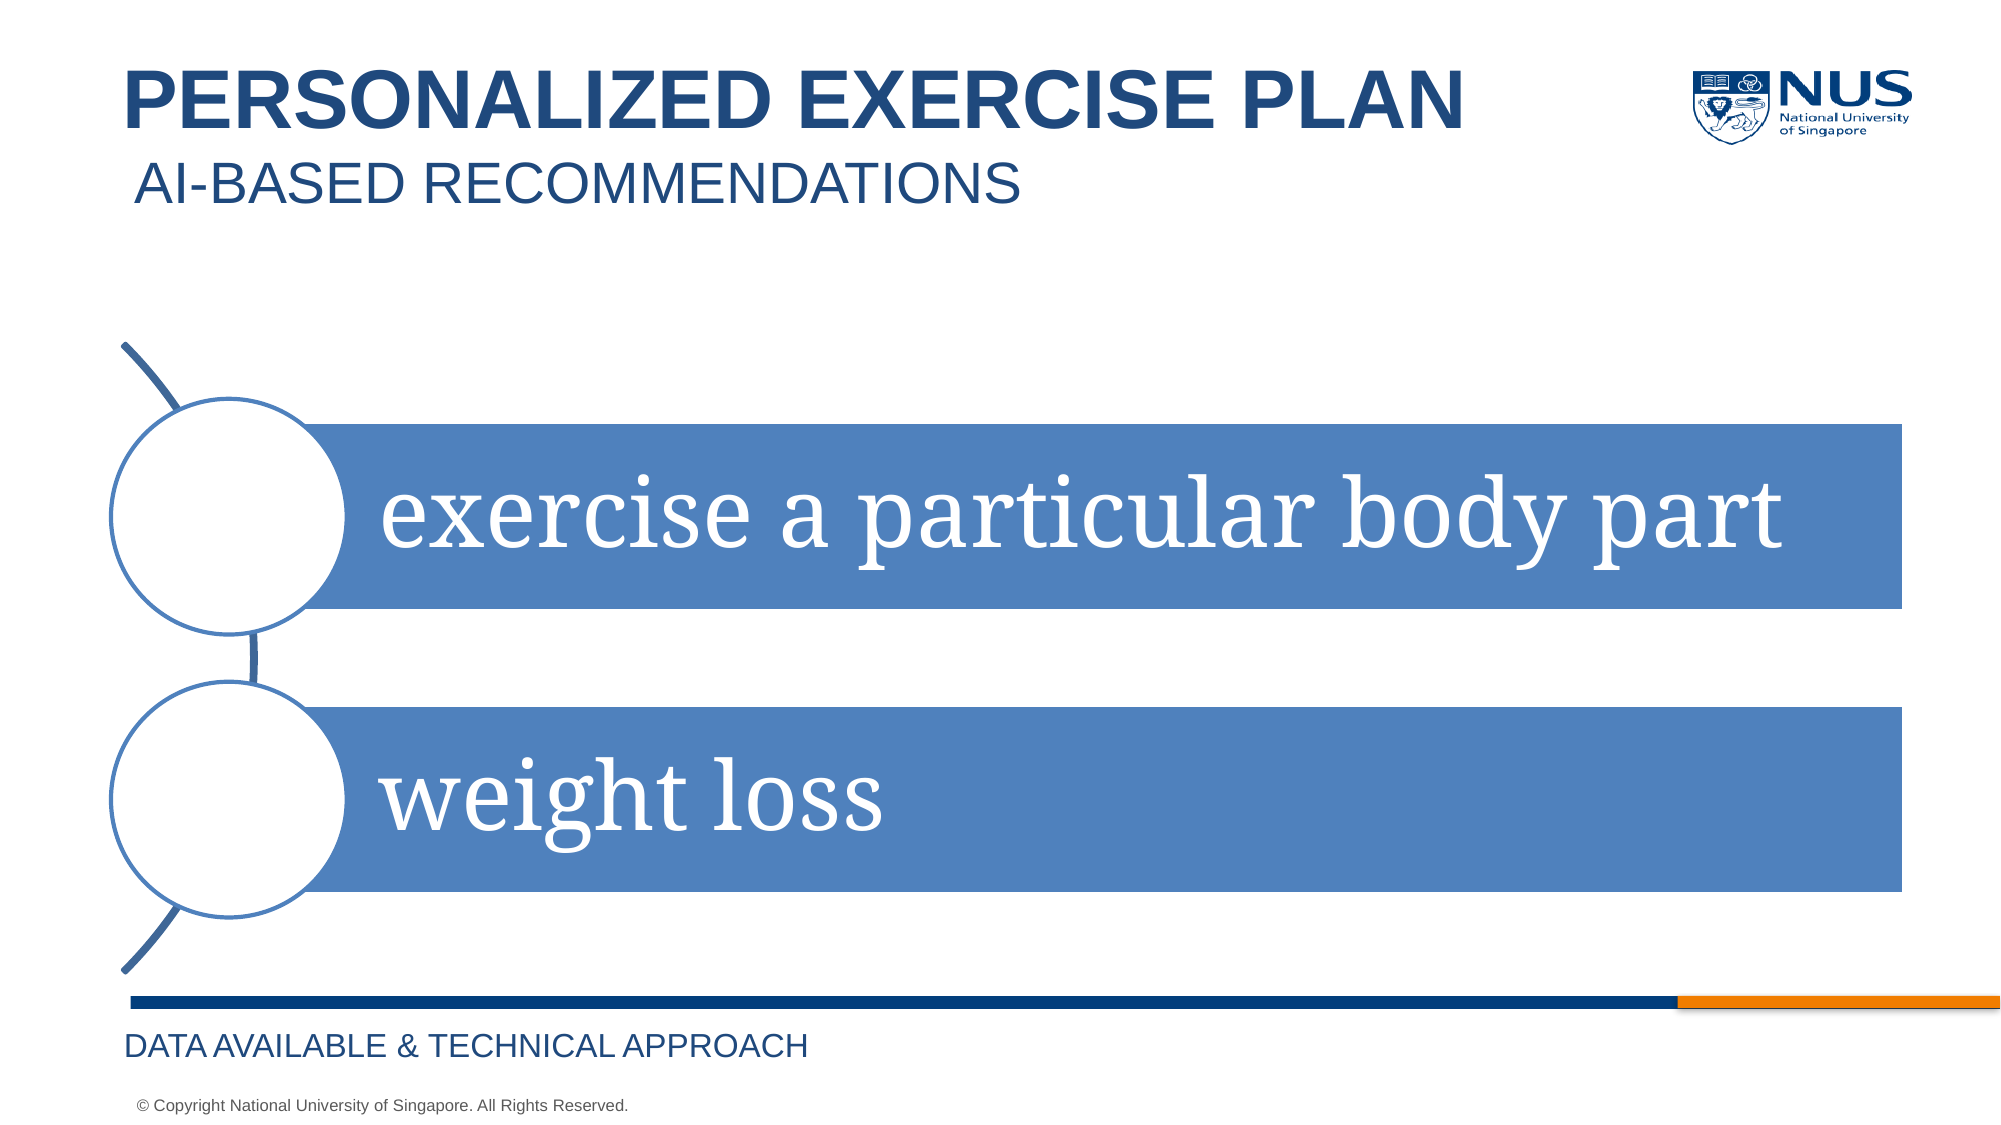

# Personalized Exercise Plan AI-based recommendations
exercise a particular body part
weight loss
Data available & Technical approach